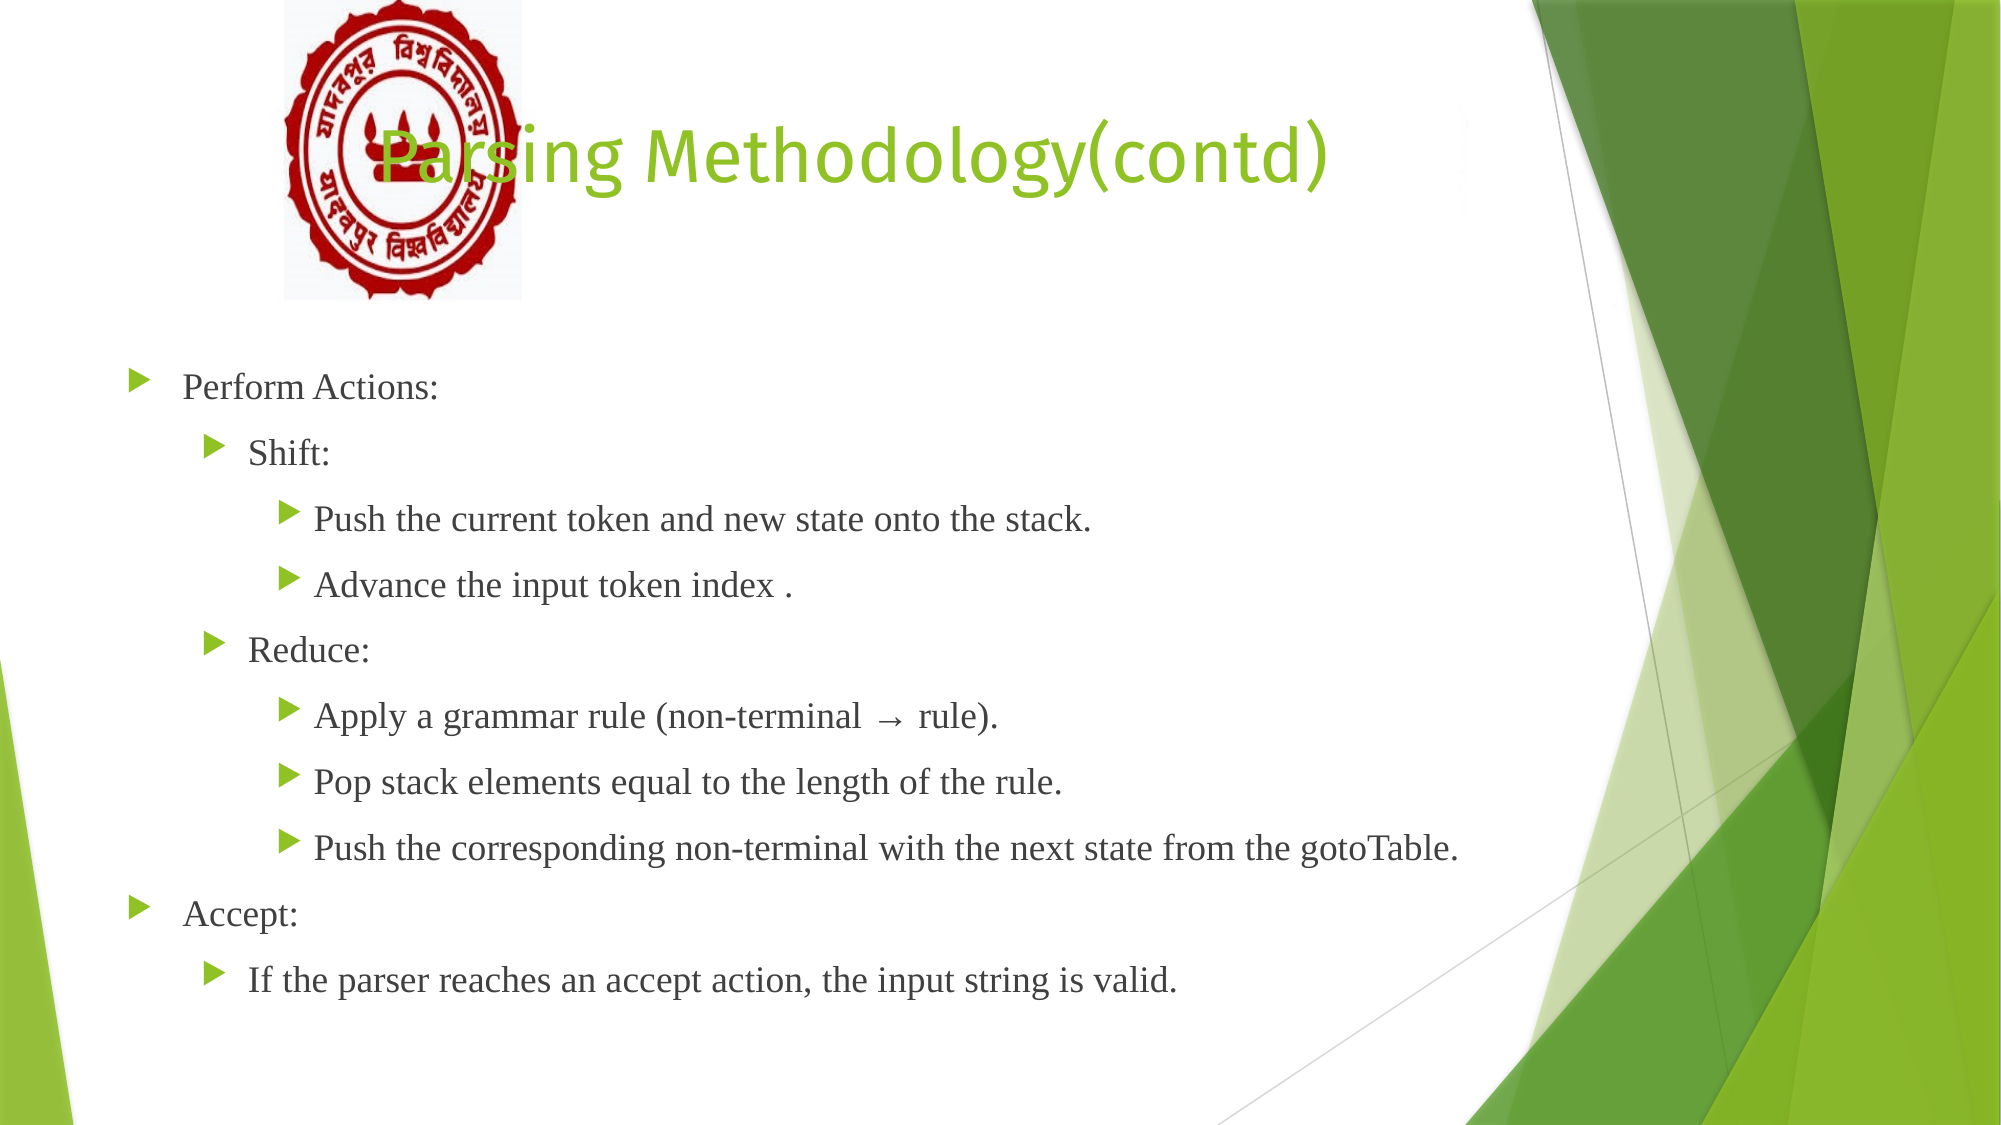

# Parsing Methodology(contd)
Perform Actions:
Shift:
Push the current token and new state onto the stack.
Advance the input token index .
Reduce:
Apply a grammar rule (non-terminal → rule).
Pop stack elements equal to the length of the rule.
Push the corresponding non-terminal with the next state from the gotoTable.
Accept:
If the parser reaches an accept action, the input string is valid.